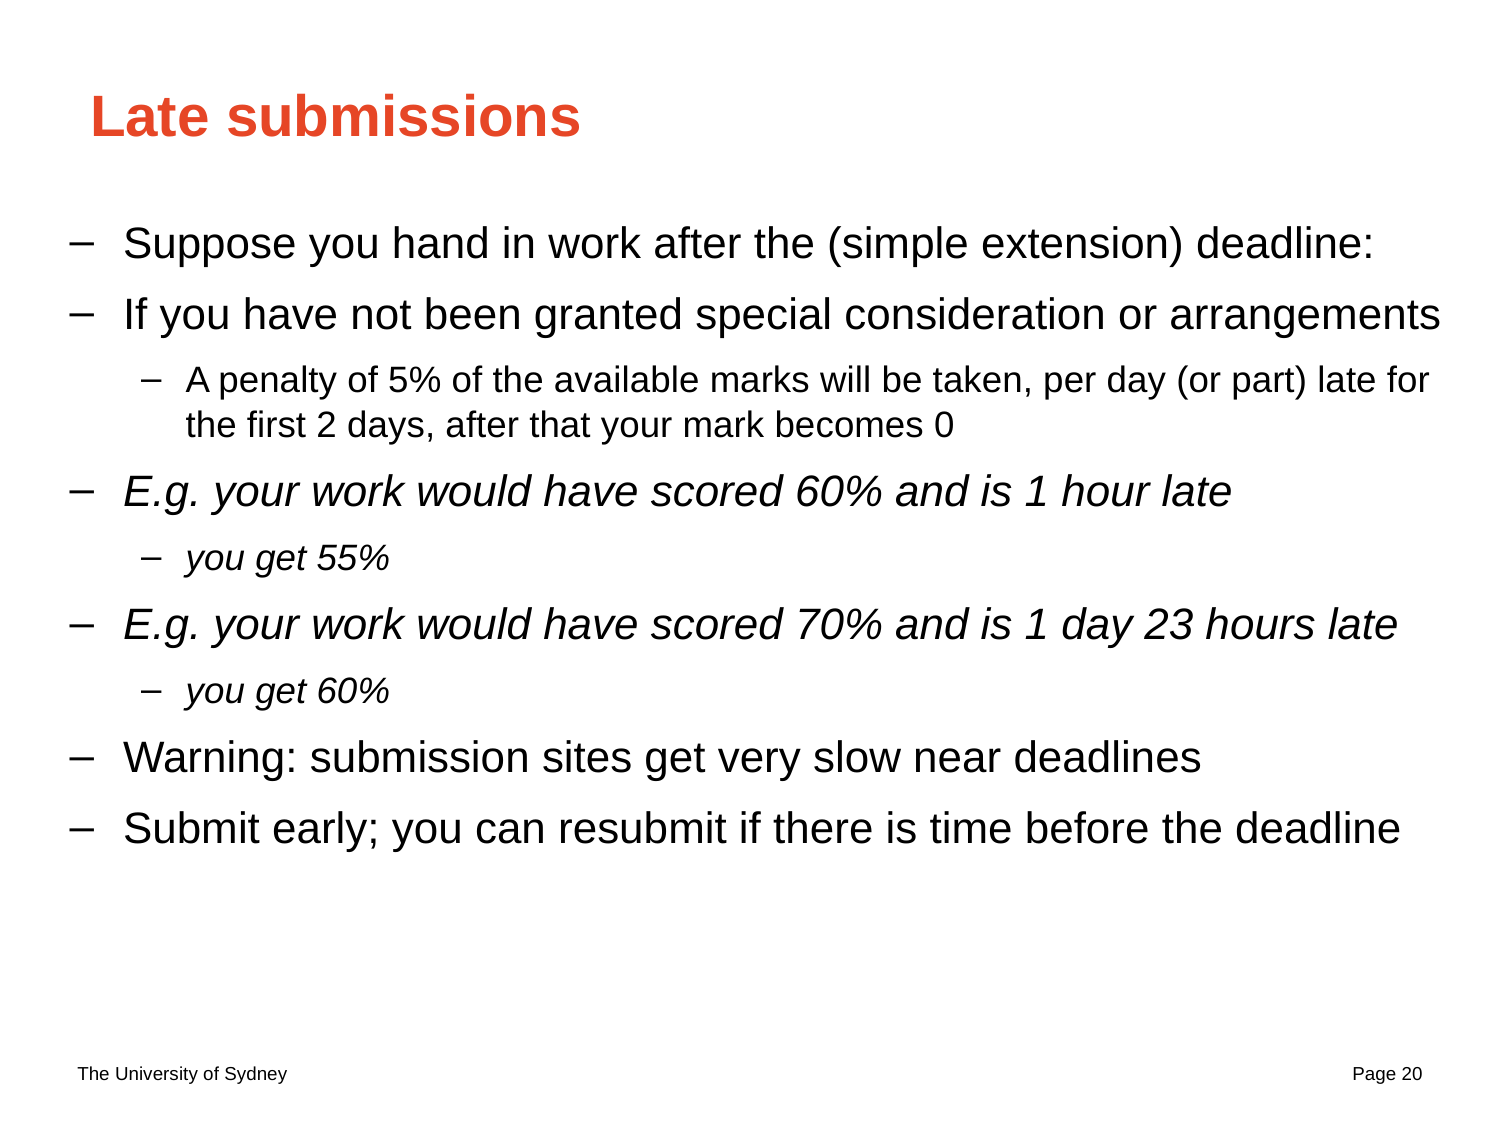

# Late submissions
Suppose you hand in work after the (simple extension) deadline:
If you have not been granted special consideration or arrangements
A penalty of 5% of the available marks will be taken, per day (or part) late for the first 2 days, after that your mark becomes 0
E.g. your work would have scored 60% and is 1 hour late
you get 55%
E.g. your work would have scored 70% and is 1 day 23 hours late
you get 60%
Warning: submission sites get very slow near deadlines
Submit early; you can resubmit if there is time before the deadline